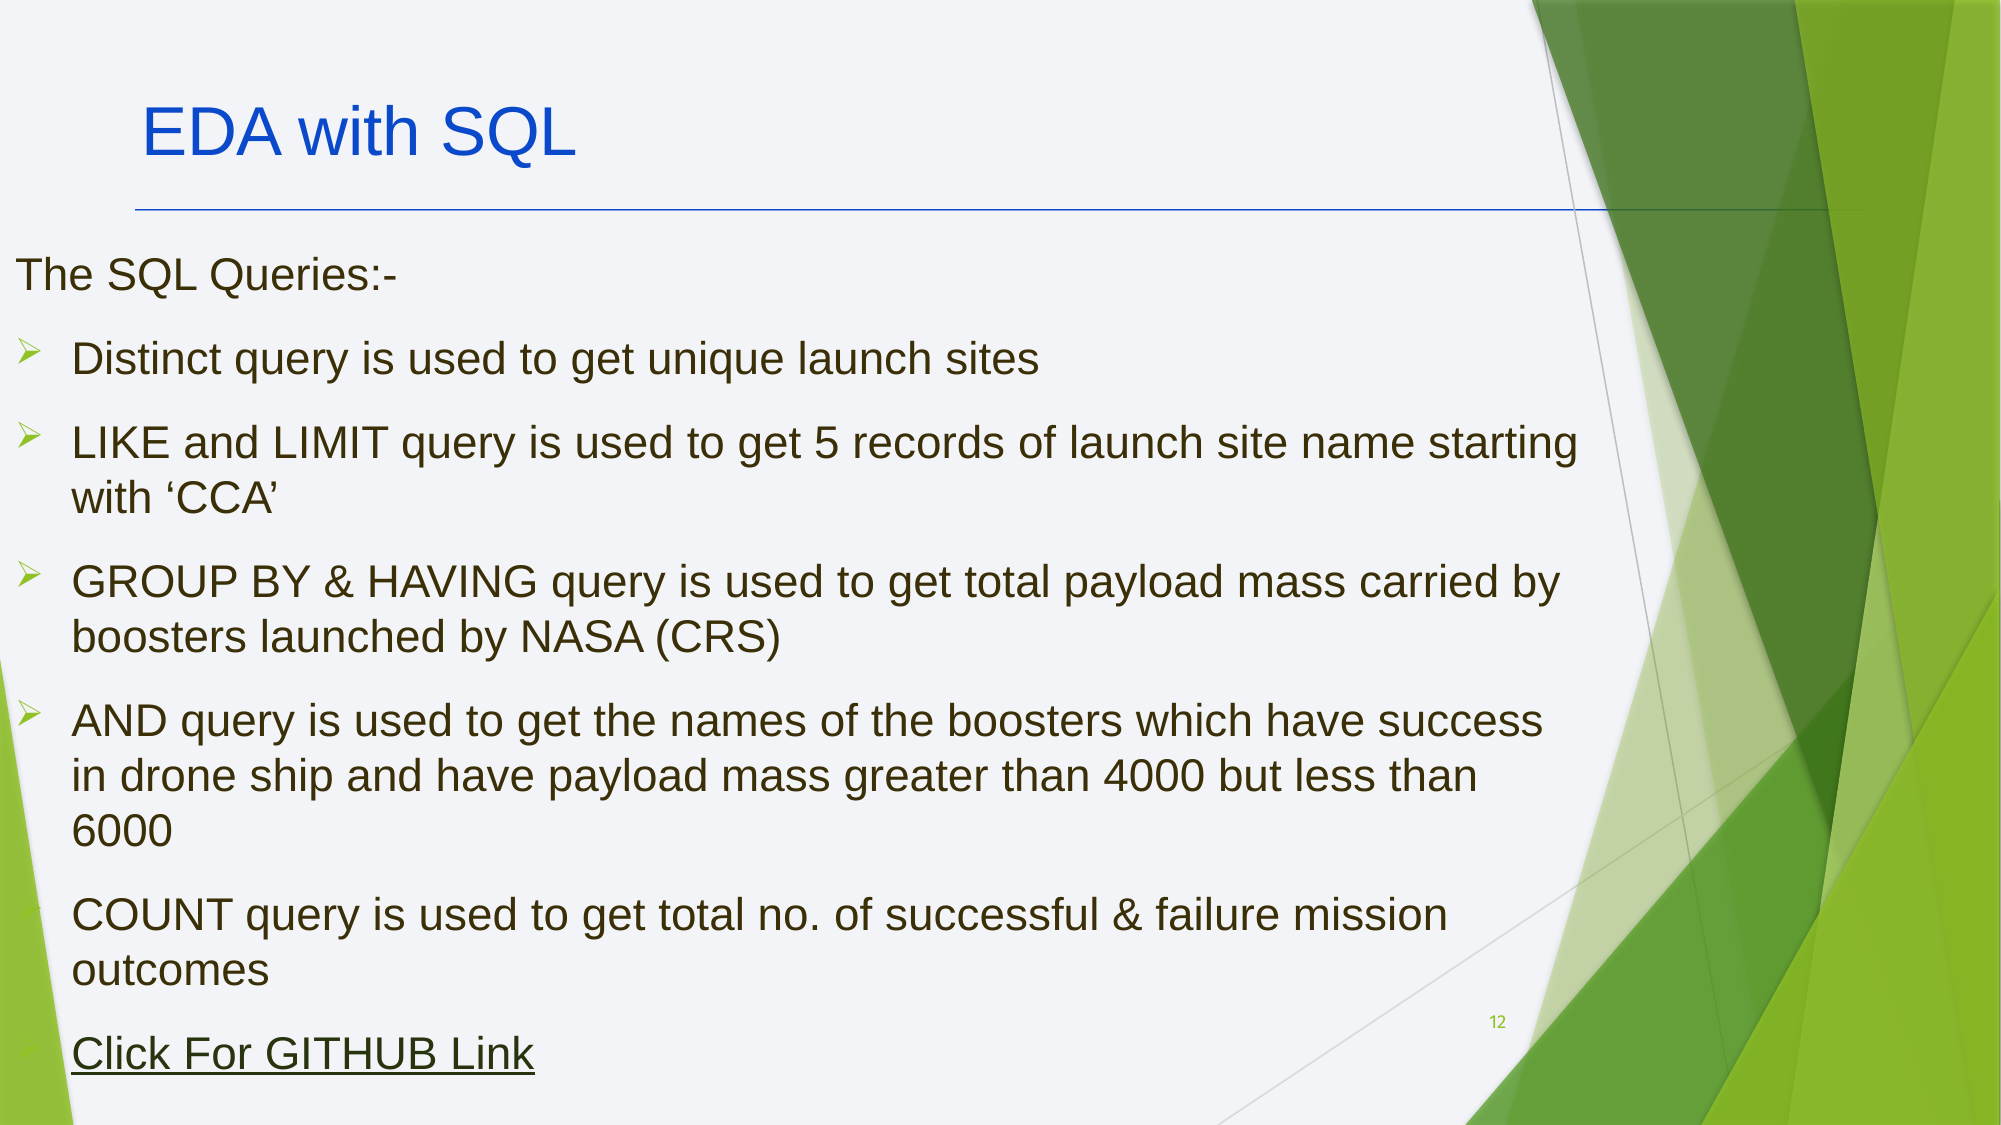

EDA with SQL
The SQL Queries:-
Distinct query is used to get unique launch sites
LIKE and LIMIT query is used to get 5 records of launch site name starting with ‘CCA’
GROUP BY & HAVING query is used to get total payload mass carried by boosters launched by NASA (CRS)
AND query is used to get the names of the boosters which have success in drone ship and have payload mass greater than 4000 but less than 6000
COUNT query is used to get total no. of successful & failure mission outcomes
Click For GITHUB Link

12